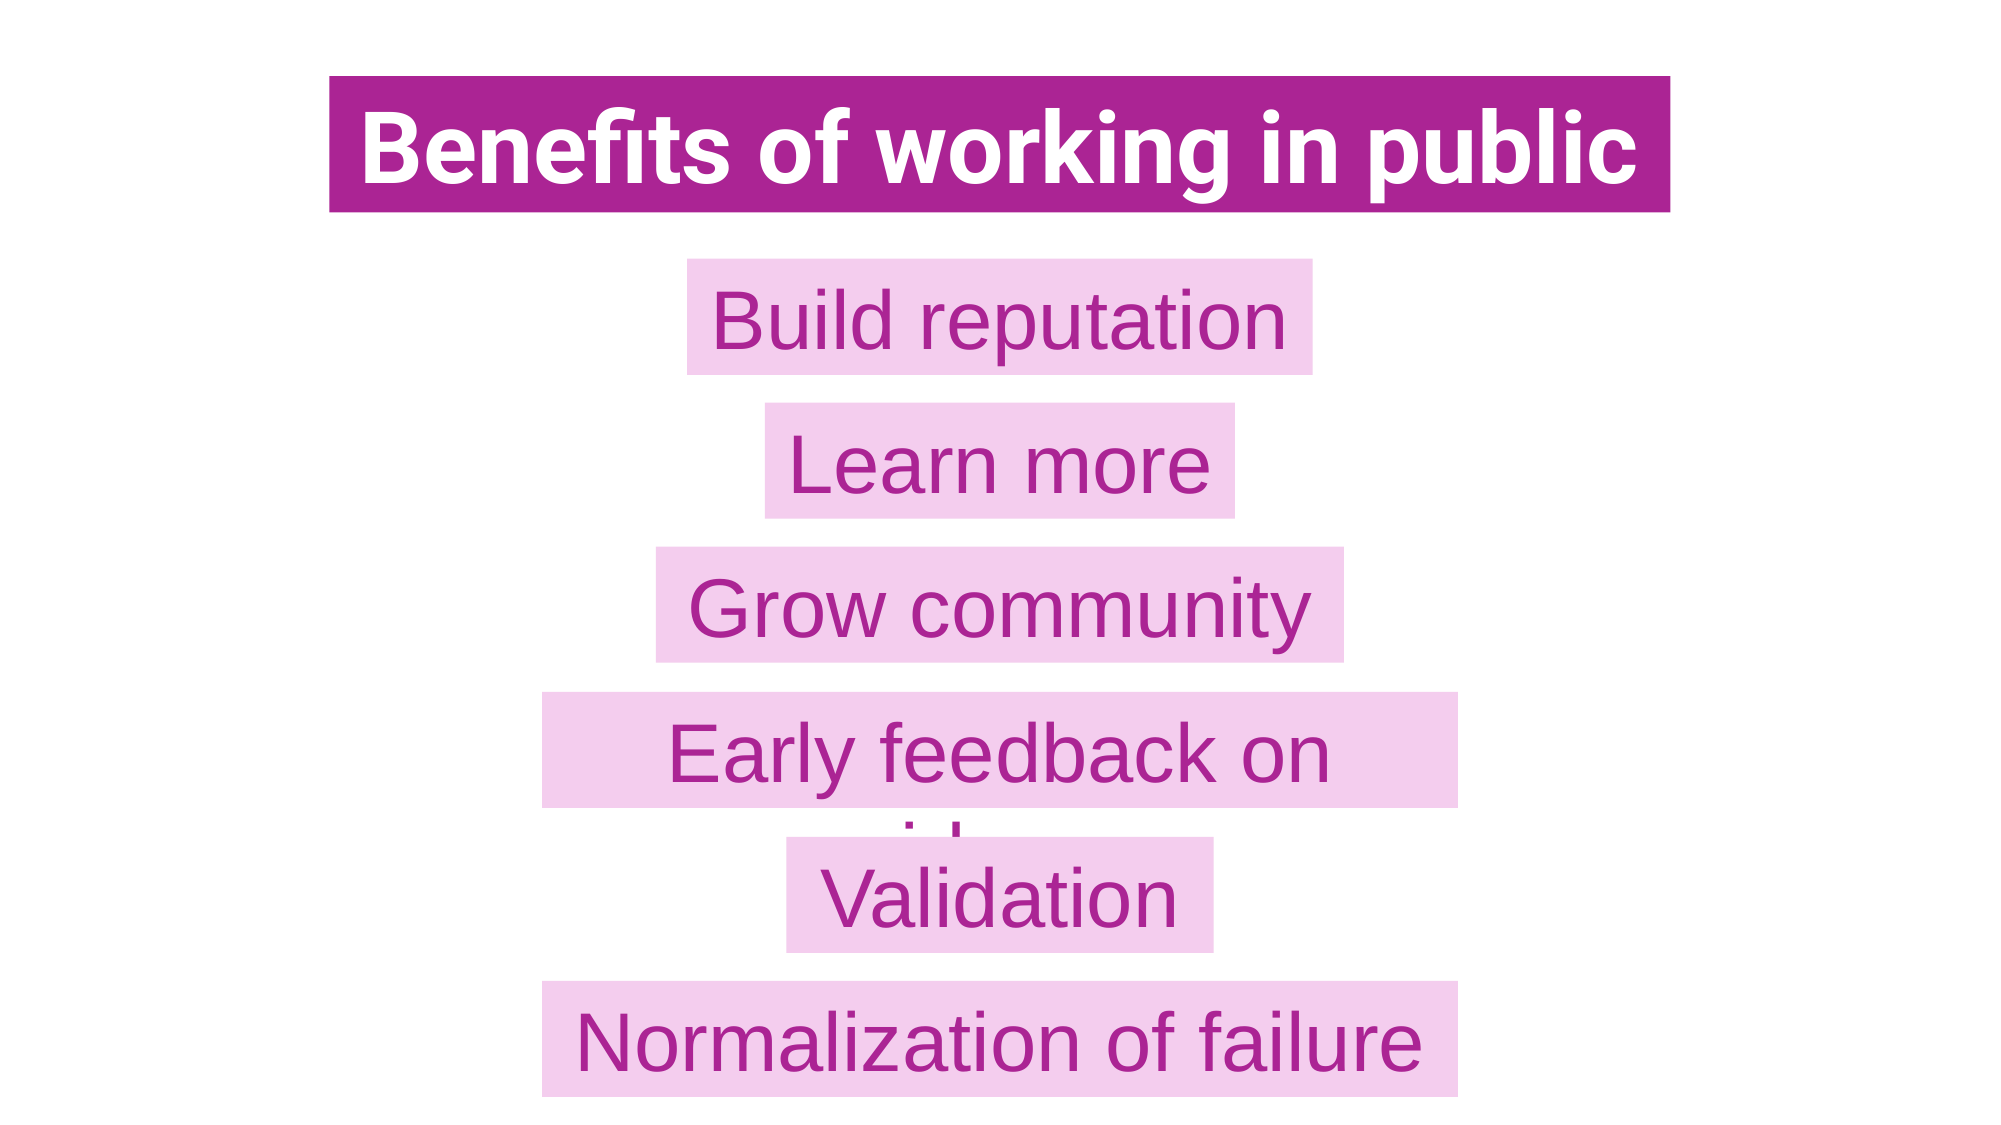

Benefits of working in public
Build reputation
Learn more
Grow community
Early feedback on ideas
Validation
Normalization of failure